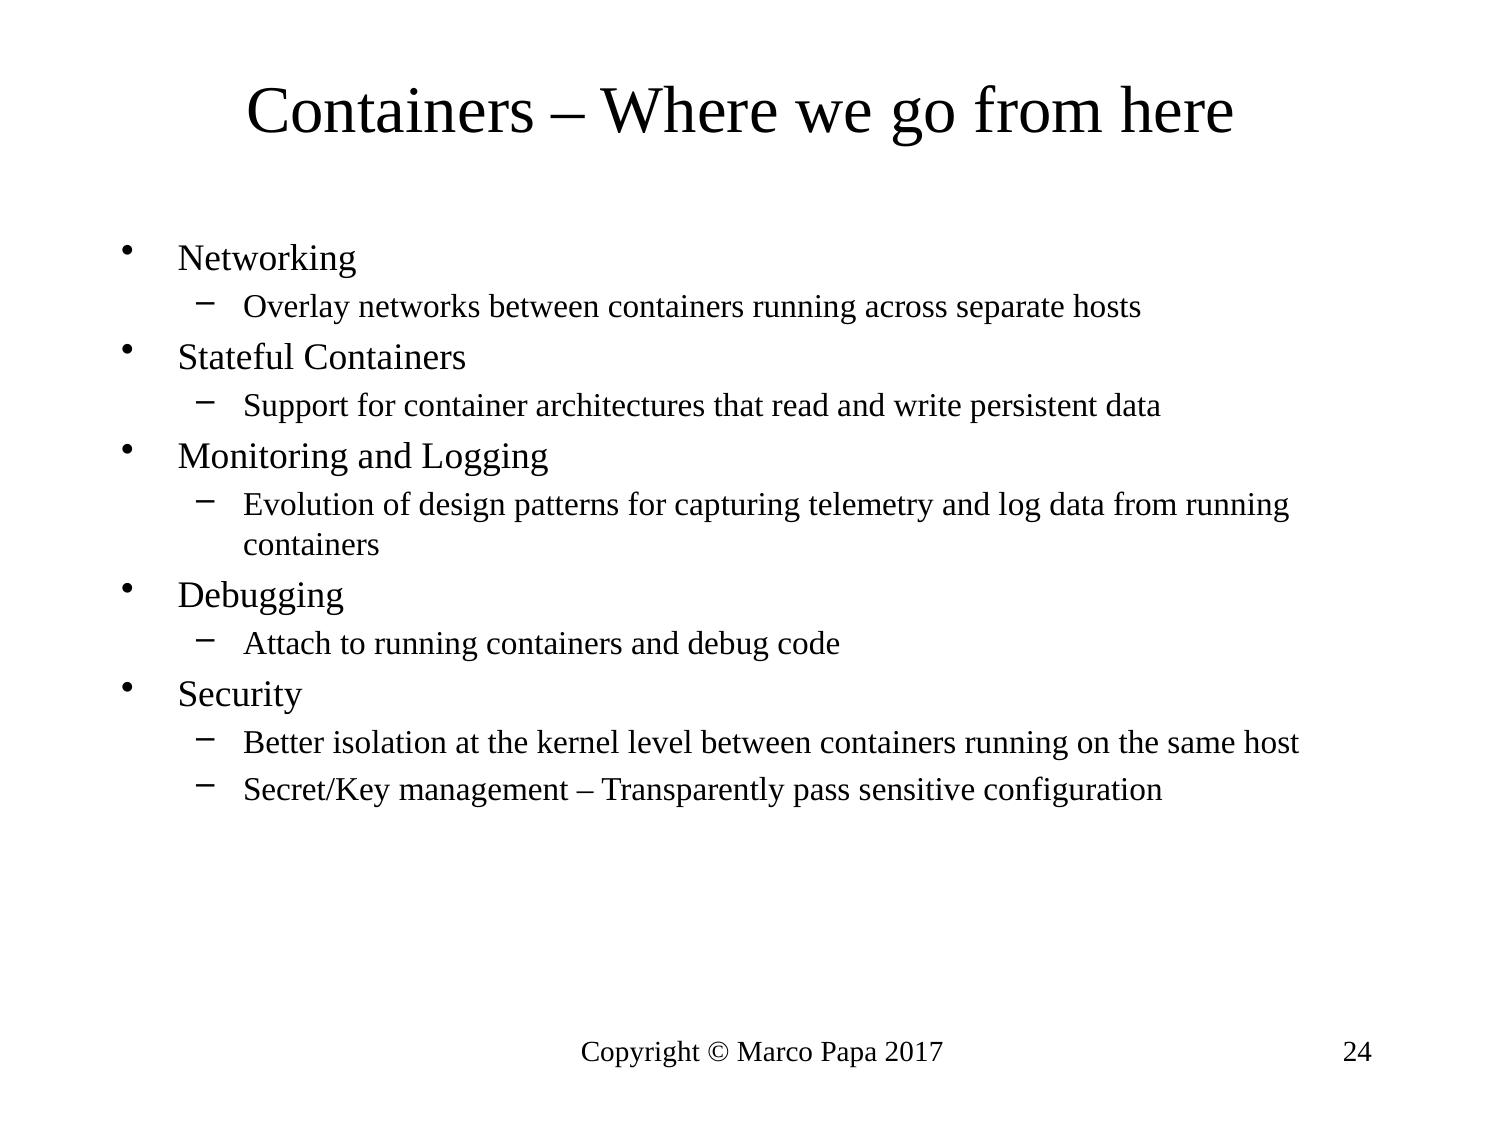

# Containers – Where we go from here
Networking
Overlay networks between containers running across separate hosts
Stateful Containers
Support for container architectures that read and write persistent data
Monitoring and Logging
Evolution of design patterns for capturing telemetry and log data from running containers
Debugging
Attach to running containers and debug code
Security
Better isolation at the kernel level between containers running on the same host
Secret/Key management – Transparently pass sensitive configuration

Copyright © Marco Papa 2017
24